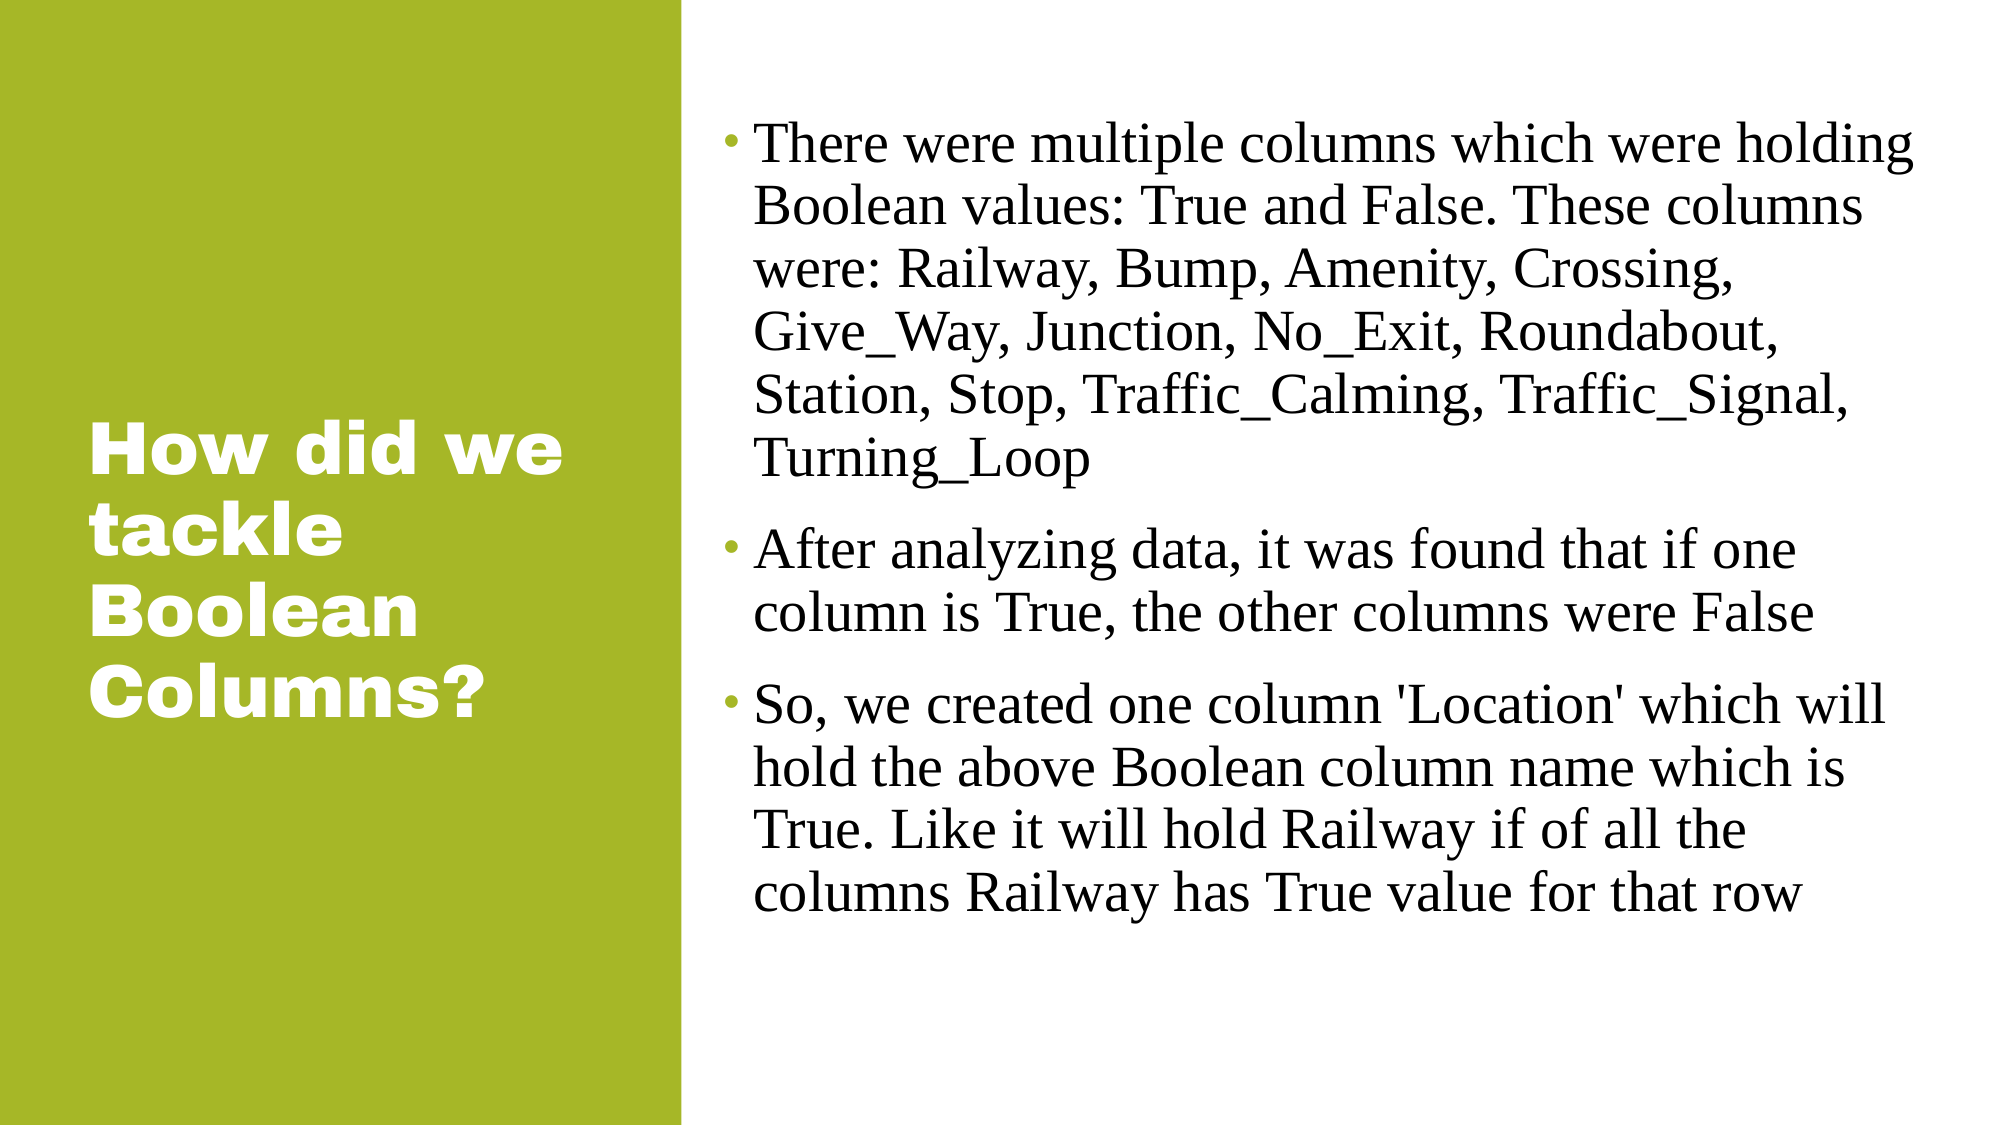

There were multiple columns which were holding Boolean values: True and False. These columns were: Railway, Bump, Amenity, Crossing, Give_Way, Junction, No_Exit, Roundabout, Station, Stop, Traffic_Calming, Traffic_Signal, Turning_Loop
After analyzing data, it was found that if one column is True, the other columns were False
So, we created one column 'Location' which will hold the above Boolean column name which is True. Like it will hold Railway if of all the columns Railway has True value for that row

# How did we tackle Boolean Columns?